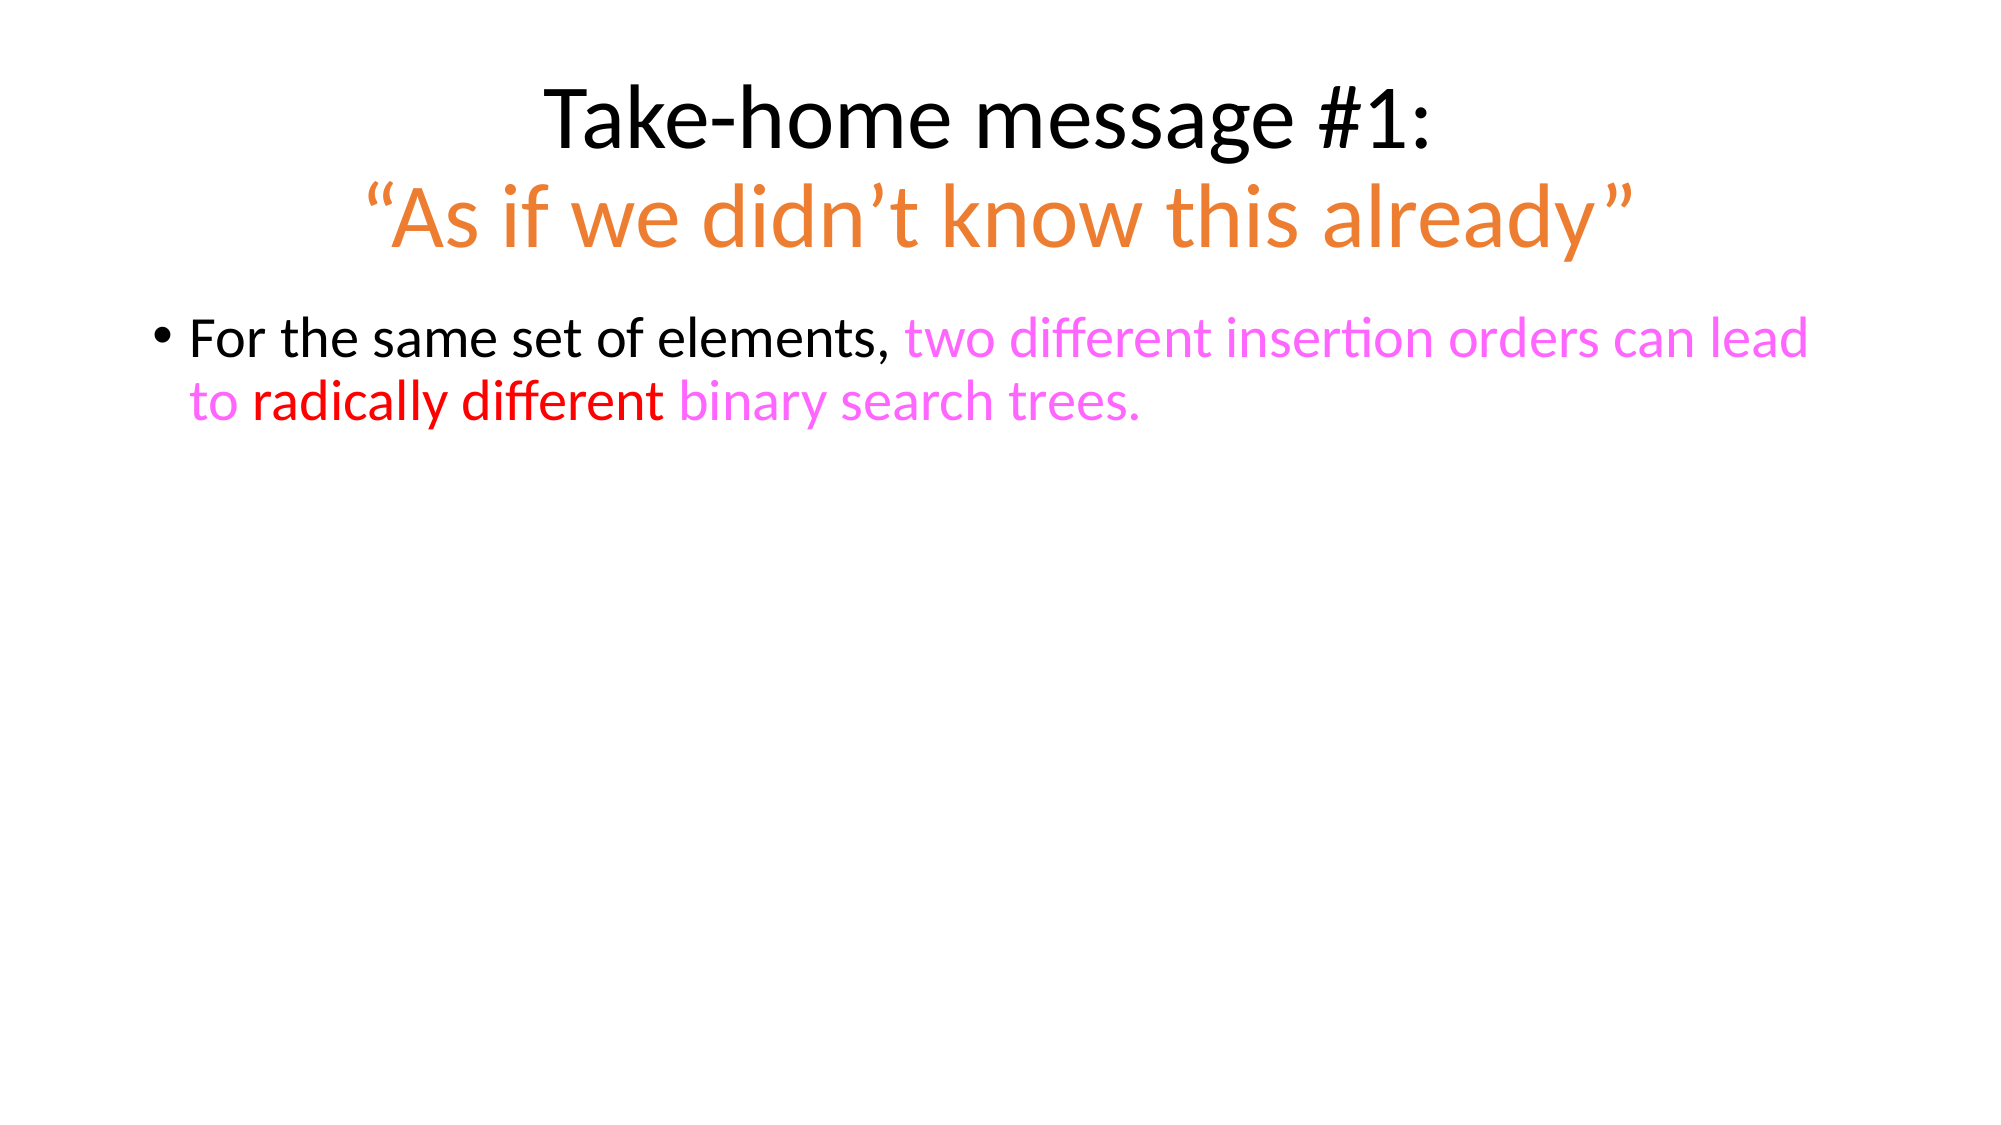

# Take-home message #1: “As if we didn’t know this already”
For the same set of elements, two different insertion orders can lead to radically different binary search trees.